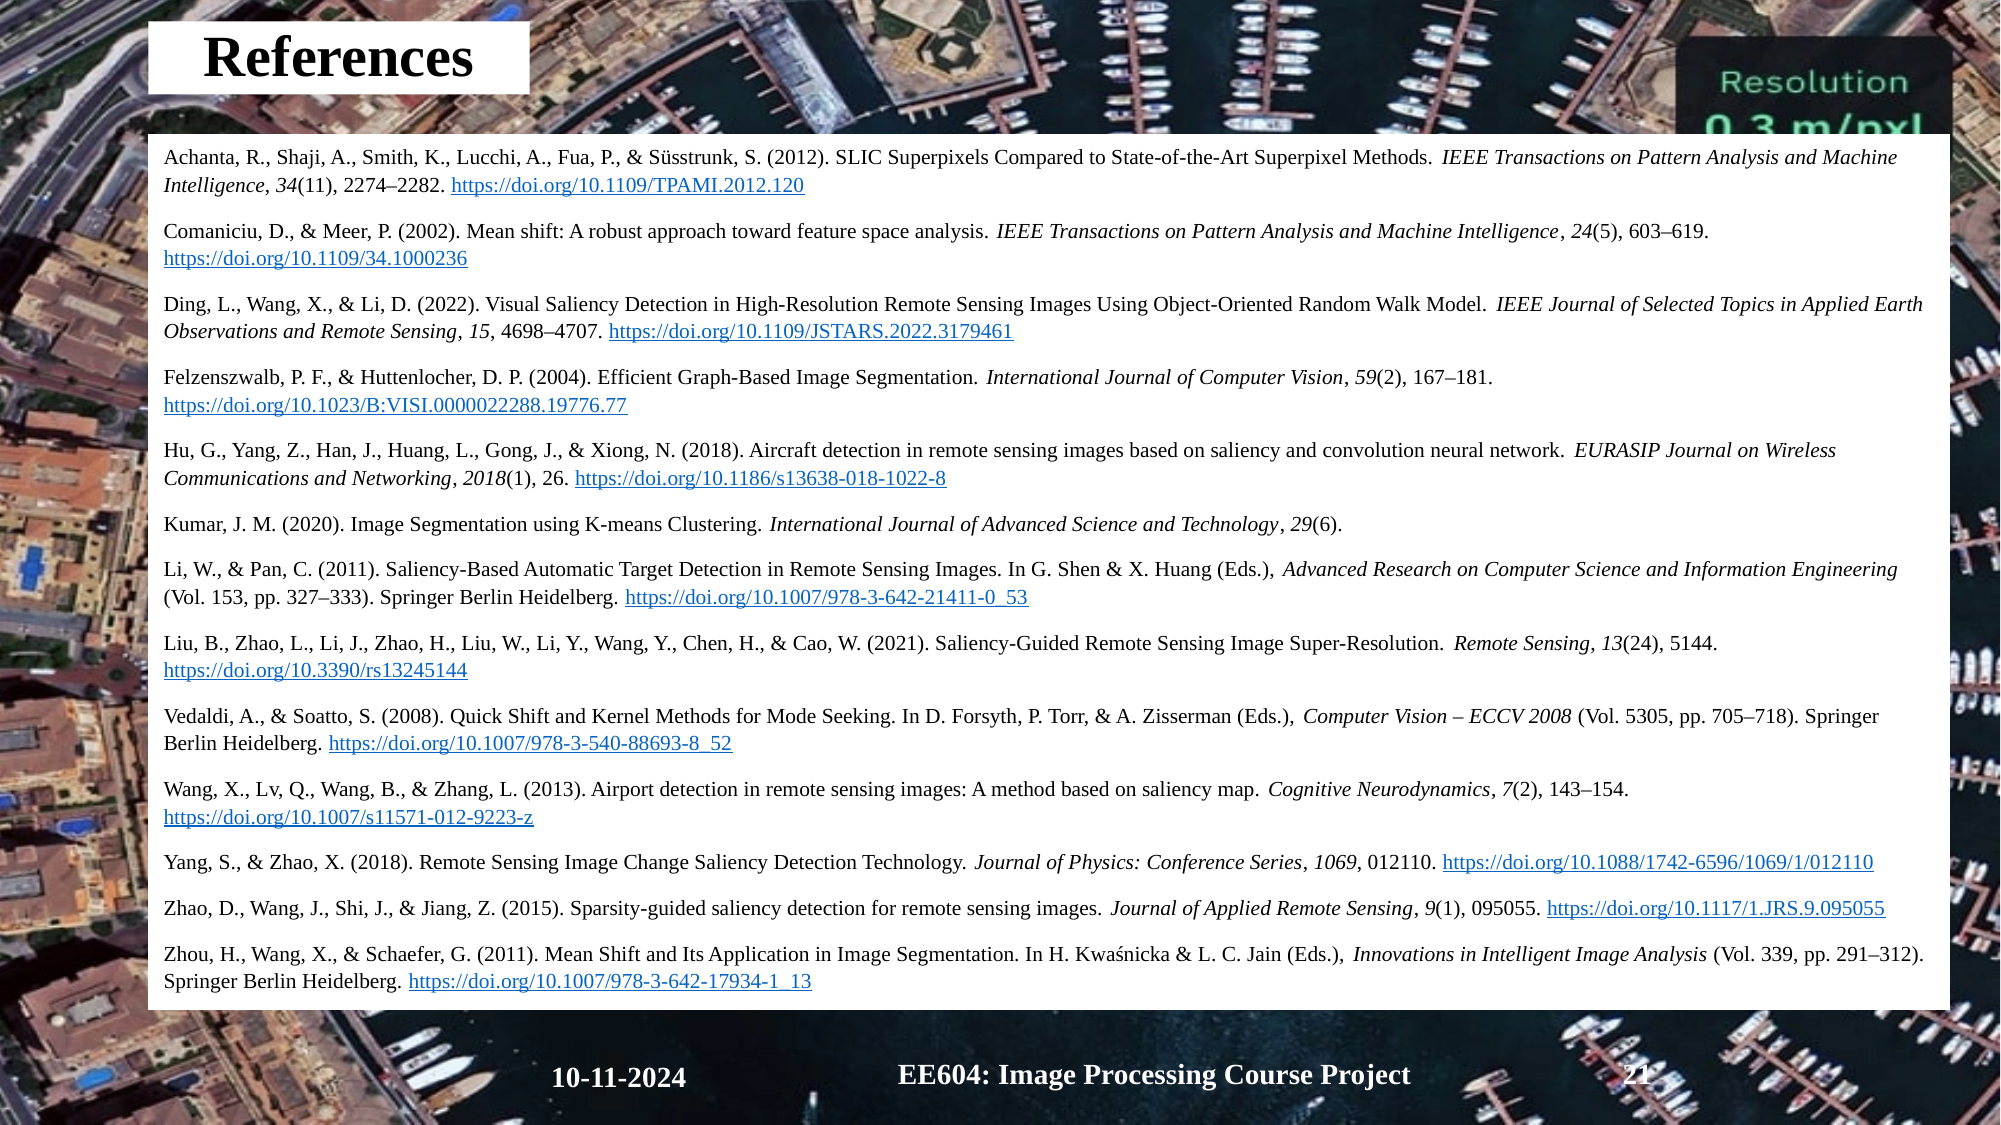

# References
Achanta, R., Shaji, A., Smith, K., Lucchi, A., Fua, P., & Süsstrunk, S. (2012). SLIC Superpixels Compared to State-of-the-Art Superpixel Methods. IEEE Transactions on Pattern Analysis and Machine Intelligence, 34(11), 2274–2282. https://doi.org/10.1109/TPAMI.2012.120
Comaniciu, D., & Meer, P. (2002). Mean shift: A robust approach toward feature space analysis. IEEE Transactions on Pattern Analysis and Machine Intelligence, 24(5), 603–619. https://doi.org/10.1109/34.1000236
Ding, L., Wang, X., & Li, D. (2022). Visual Saliency Detection in High-Resolution Remote Sensing Images Using Object-Oriented Random Walk Model. IEEE Journal of Selected Topics in Applied Earth Observations and Remote Sensing, 15, 4698–4707. https://doi.org/10.1109/JSTARS.2022.3179461
Felzenszwalb, P. F., & Huttenlocher, D. P. (2004). Efficient Graph-Based Image Segmentation. International Journal of Computer Vision, 59(2), 167–181. https://doi.org/10.1023/B:VISI.0000022288.19776.77
Hu, G., Yang, Z., Han, J., Huang, L., Gong, J., & Xiong, N. (2018). Aircraft detection in remote sensing images based on saliency and convolution neural network. EURASIP Journal on Wireless Communications and Networking, 2018(1), 26. https://doi.org/10.1186/s13638-018-1022-8
Kumar, J. M. (2020). Image Segmentation using K-means Clustering. International Journal of Advanced Science and Technology, 29(6).
Li, W., & Pan, C. (2011). Saliency-Based Automatic Target Detection in Remote Sensing Images. In G. Shen & X. Huang (Eds.), Advanced Research on Computer Science and Information Engineering (Vol. 153, pp. 327–333). Springer Berlin Heidelberg. https://doi.org/10.1007/978-3-642-21411-0_53
Liu, B., Zhao, L., Li, J., Zhao, H., Liu, W., Li, Y., Wang, Y., Chen, H., & Cao, W. (2021). Saliency-Guided Remote Sensing Image Super-Resolution. Remote Sensing, 13(24), 5144. https://doi.org/10.3390/rs13245144
Vedaldi, A., & Soatto, S. (2008). Quick Shift and Kernel Methods for Mode Seeking. In D. Forsyth, P. Torr, & A. Zisserman (Eds.), Computer Vision – ECCV 2008 (Vol. 5305, pp. 705–718). Springer Berlin Heidelberg. https://doi.org/10.1007/978-3-540-88693-8_52
Wang, X., Lv, Q., Wang, B., & Zhang, L. (2013). Airport detection in remote sensing images: A method based on saliency map. Cognitive Neurodynamics, 7(2), 143–154. https://doi.org/10.1007/s11571-012-9223-z
Yang, S., & Zhao, X. (2018). Remote Sensing Image Change Saliency Detection Technology. Journal of Physics: Conference Series, 1069, 012110. https://doi.org/10.1088/1742-6596/1069/1/012110
Zhao, D., Wang, J., Shi, J., & Jiang, Z. (2015). Sparsity-guided saliency detection for remote sensing images. Journal of Applied Remote Sensing, 9(1), 095055. https://doi.org/10.1117/1.JRS.9.095055
Zhou, H., Wang, X., & Schaefer, G. (2011). Mean Shift and Its Application in Image Segmentation. In H. Kwaśnicka & L. C. Jain (Eds.), Innovations in Intelligent Image Analysis (Vol. 339, pp. 291–312). Springer Berlin Heidelberg. https://doi.org/10.1007/978-3-642-17934-1_13
EE604: Image Processing Course Project
21
10-11-2024